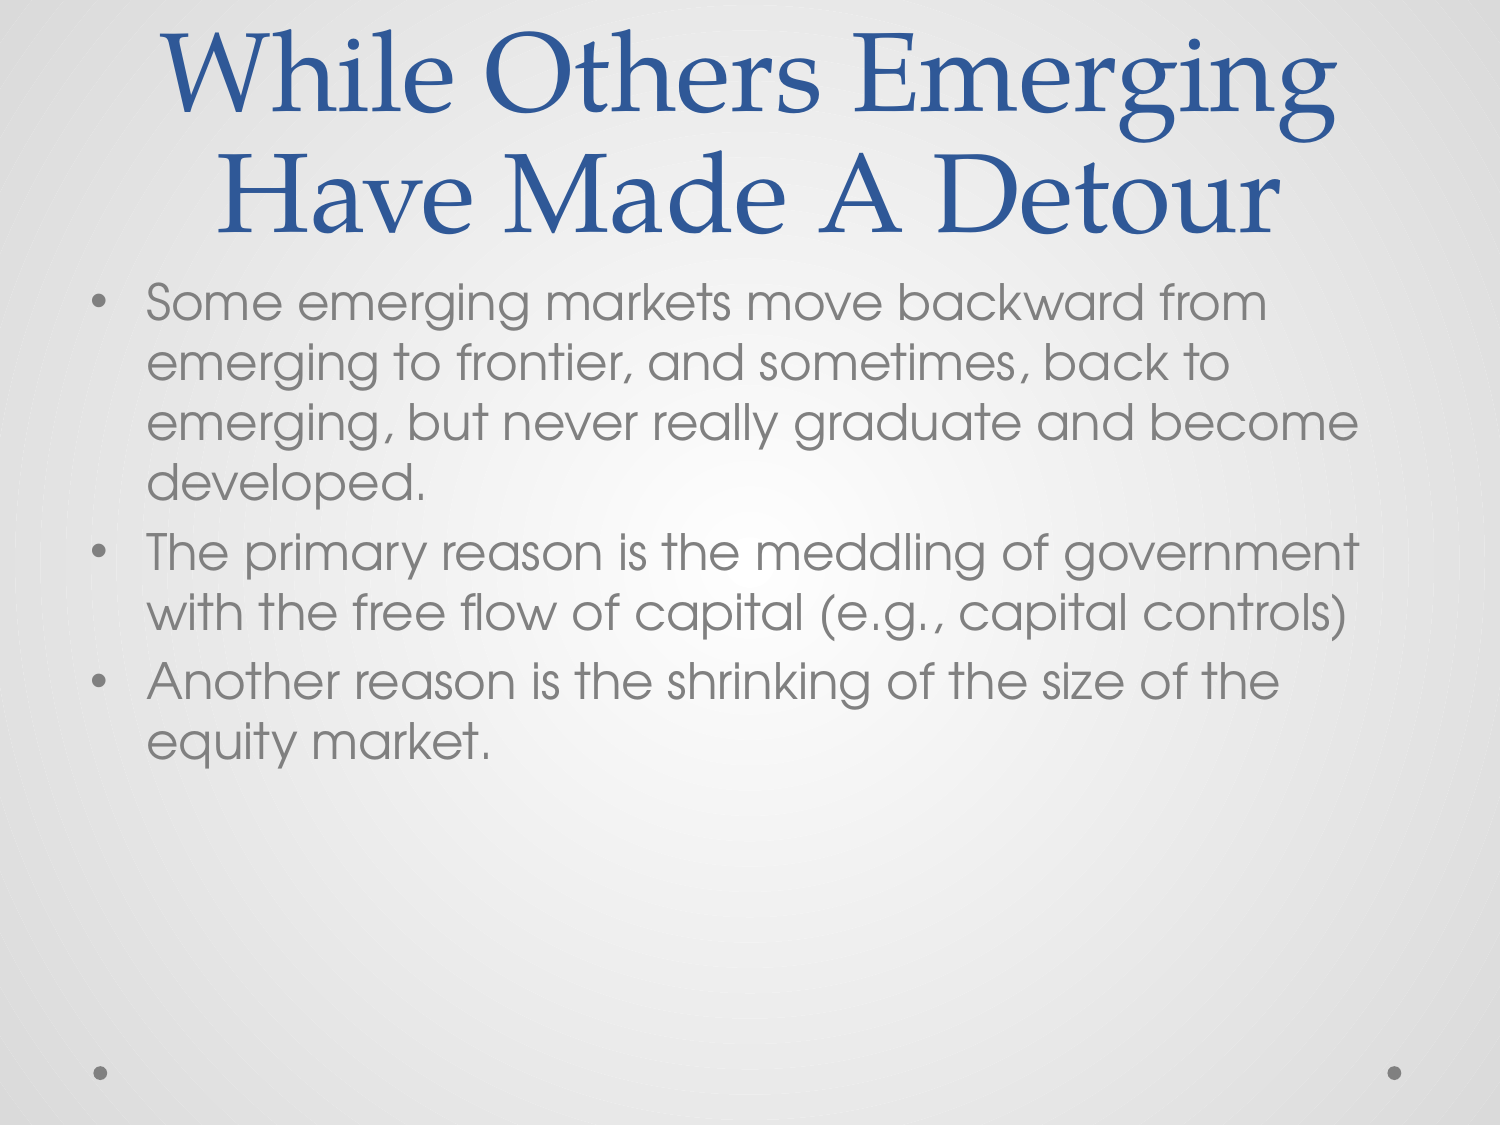

# While Others Emerging Have Made A Detour
Some emerging markets move backward from emerging to frontier, and sometimes, back to emerging, but never really graduate and become developed.
The primary reason is the meddling of government with the free flow of capital (e.g., capital controls)
Another reason is the shrinking of the size of the equity market.